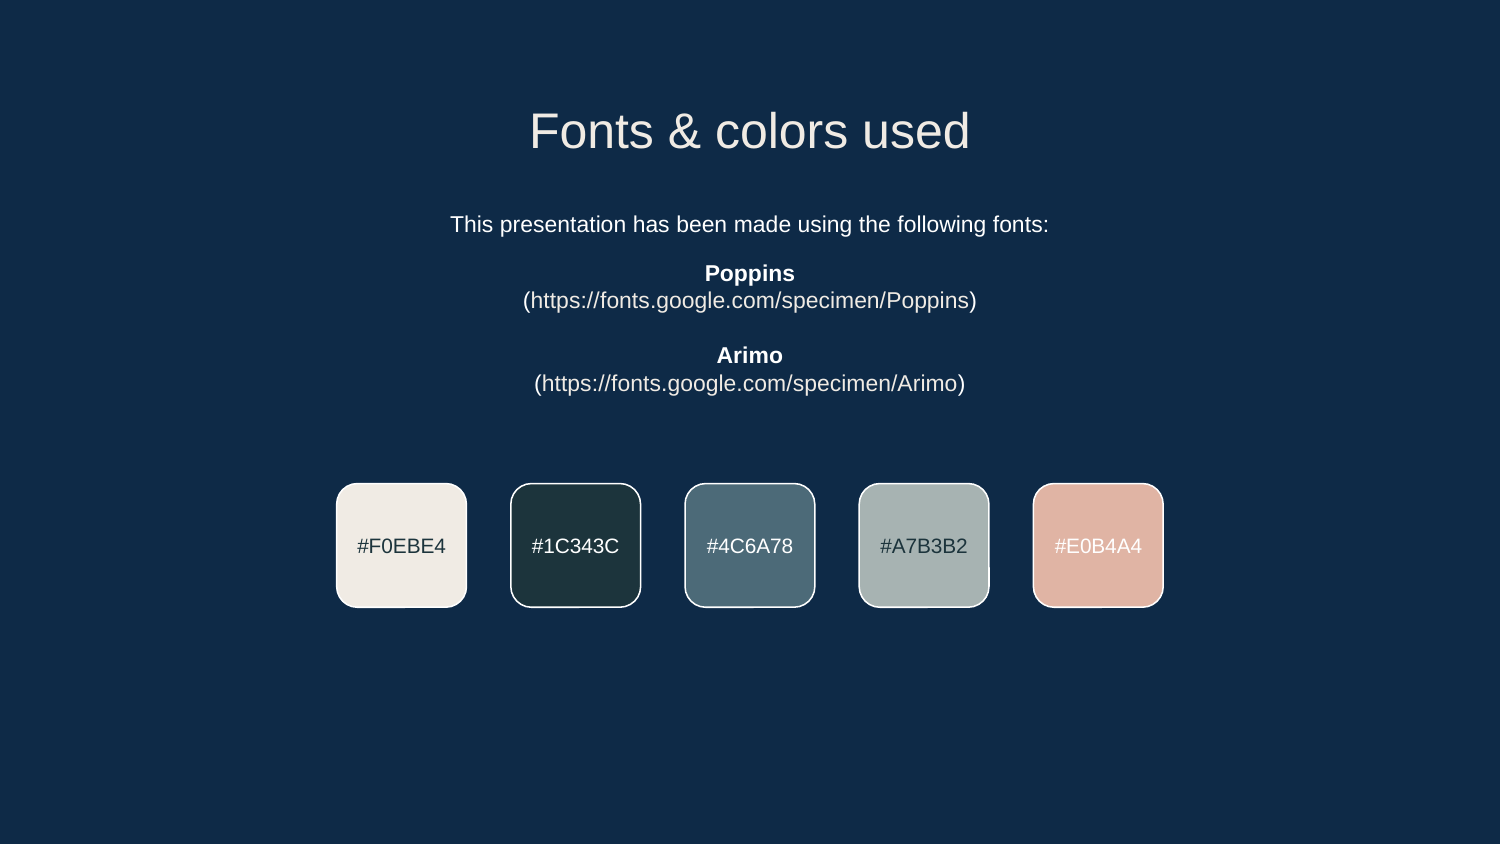

# Fonts & colors used
This presentation has been made using the following fonts:
Poppins
(https://fonts.google.com/specimen/Poppins)

Arimo
(https://fonts.google.com/specimen/Arimo)

#F0EBE4
#1C343C
#4C6A78
#A7B3B2
#E0B4A4